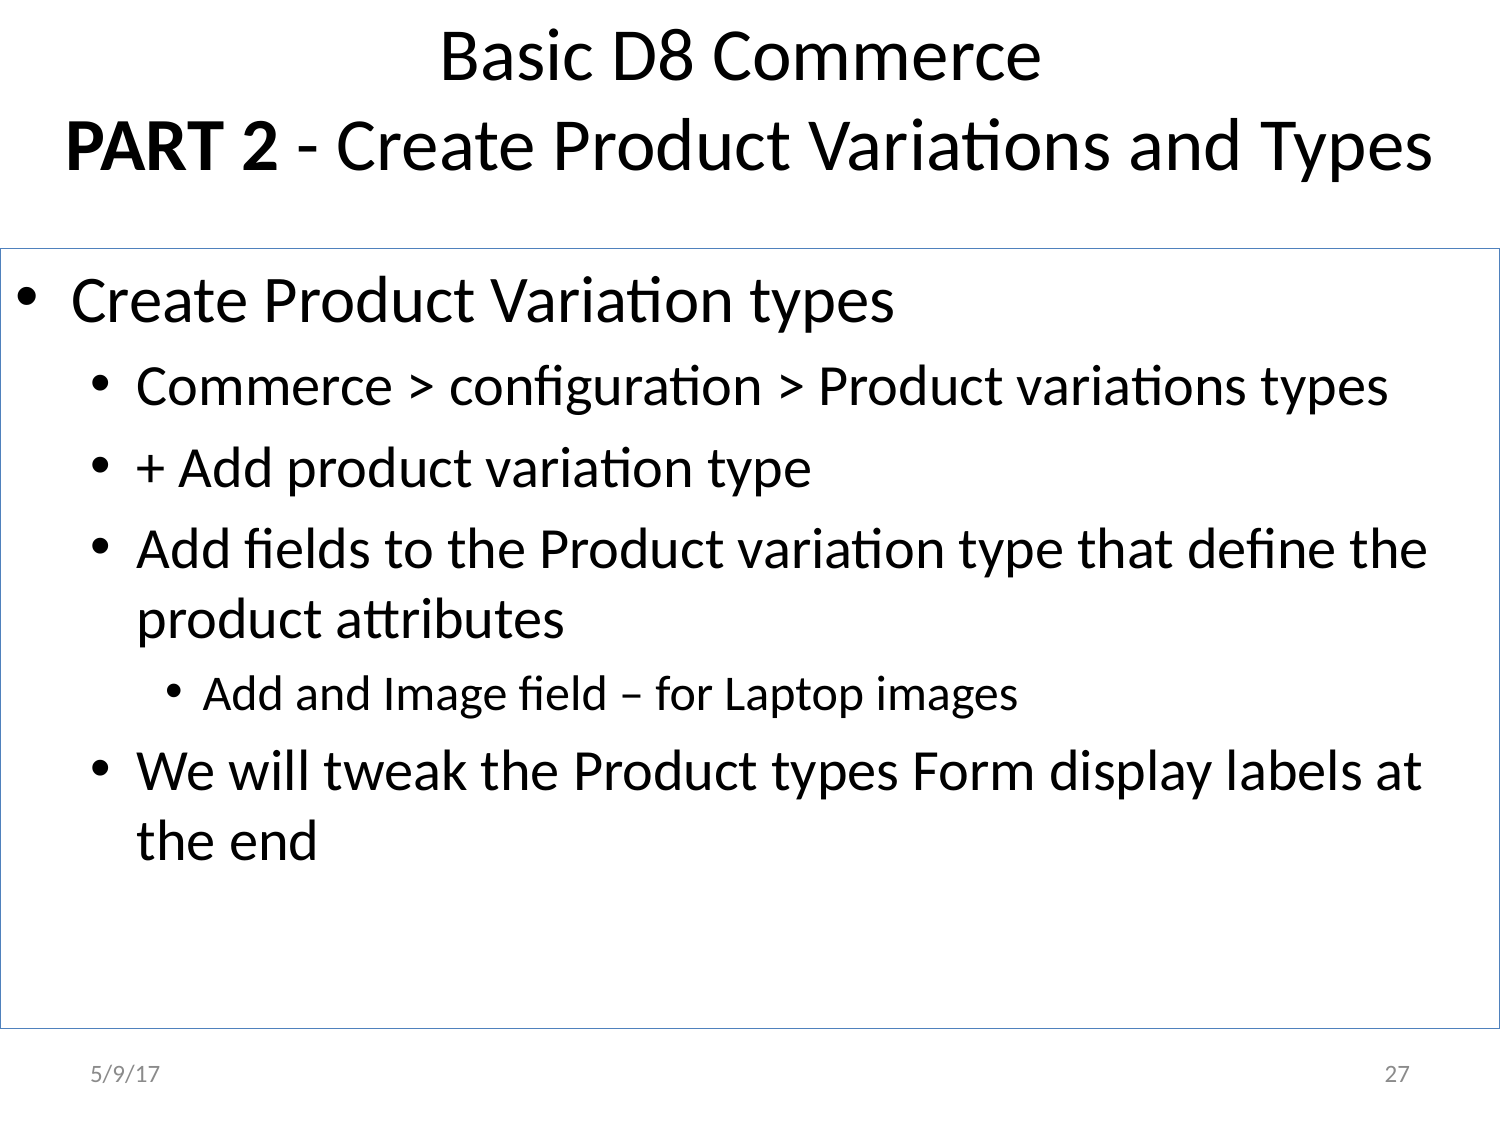

# Basic D8 Commerce PART 2 - Create Product Variations and Types
Create Product Variation types
Commerce > configuration > Product variations types
+ Add product variation type
Add fields to the Product variation type that define the product attributes
Add and Image field – for Laptop images
We will tweak the Product types Form display labels at the end

5/9/17
27